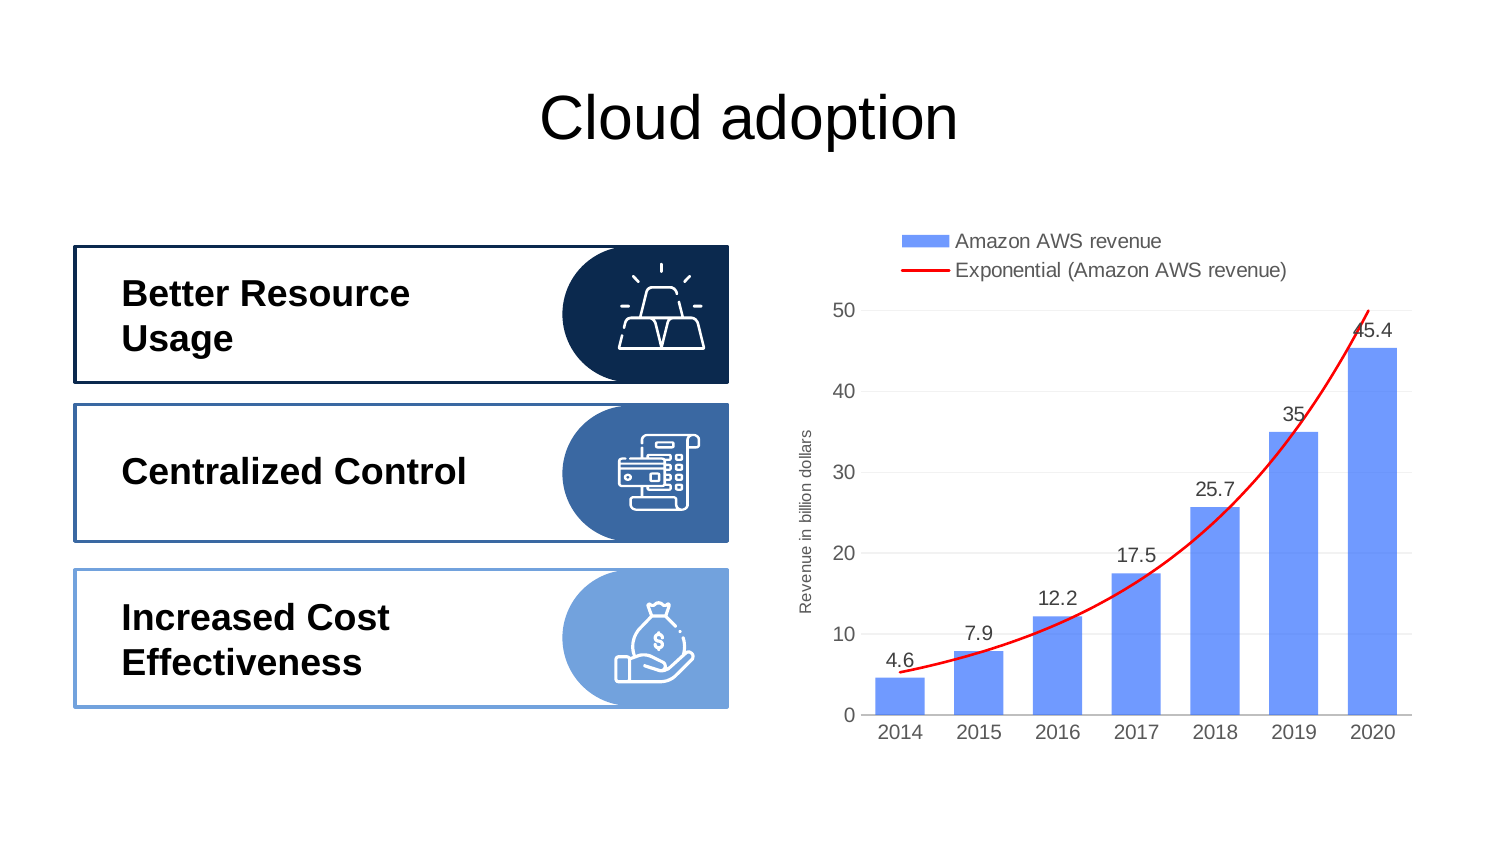

# Cloud adoption

### Chart

| Category | Amazon AWS revenue |
|---|---|
| 2014 | 4.6 |
| 2015 | 7.9 |
| 2016 | 12.2 |
| 2017 | 17.5 |
| 2018 | 25.7 |
| 2019 | 35.0 |
| 2020 | 45.4 |

Better Resource Usage

Centralized Control

Increased Cost Effectiveness